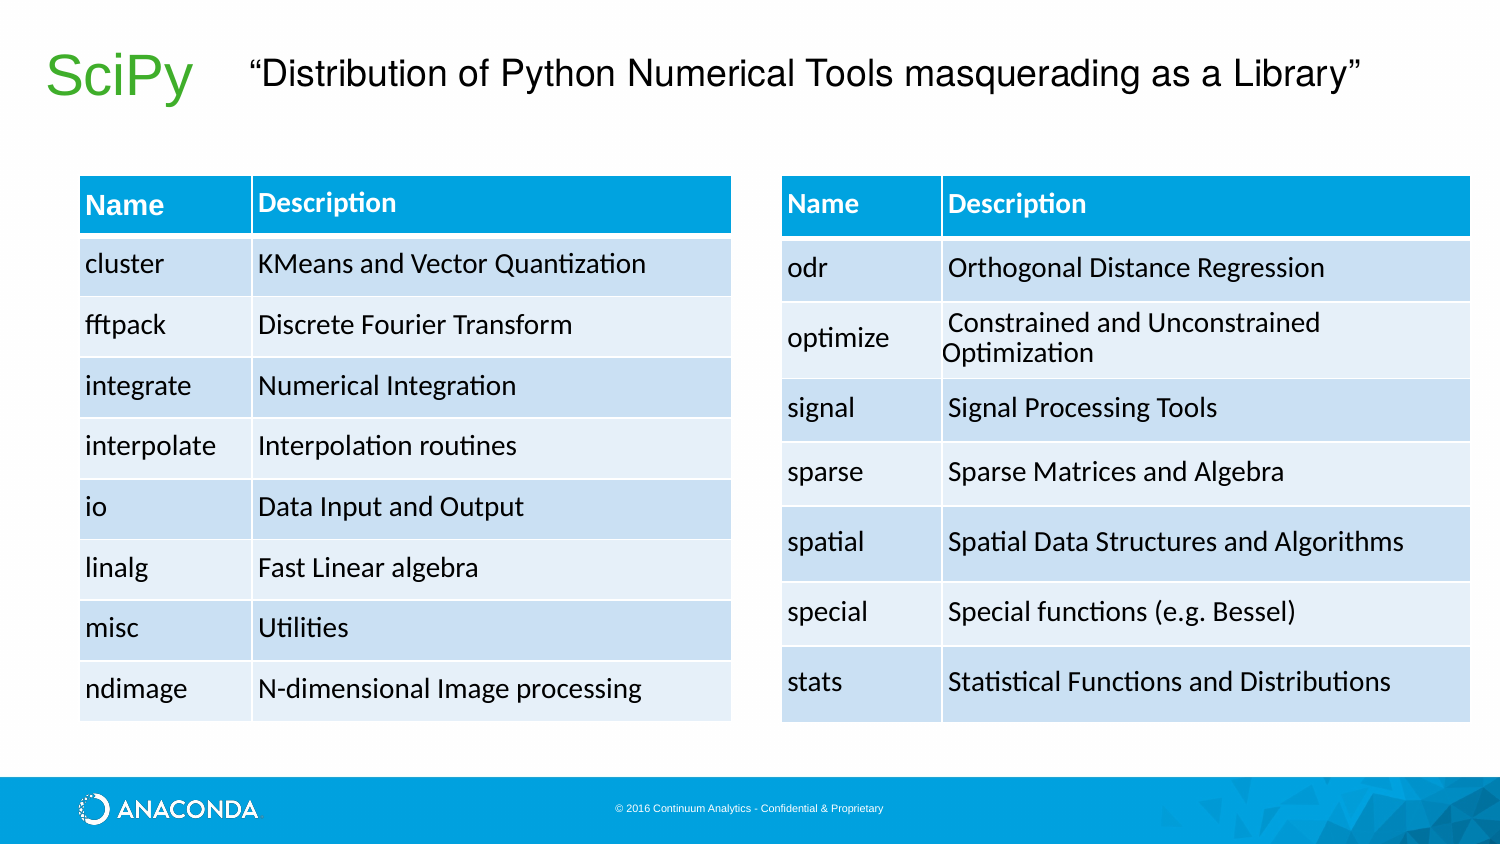

# SciPy
“Distribution of Python Numerical Tools masquerading as a Library”
| Name | Description |
| --- | --- |
| odr | Orthogonal Distance Regression |
| optimize | Constrained and Unconstrained Optimization |
| signal | Signal Processing Tools |
| sparse | Sparse Matrices and Algebra |
| spatial | Spatial Data Structures and Algorithms |
| special | Special functions (e.g. Bessel) |
| stats | Statistical Functions and Distributions |
| Name | Description |
| --- | --- |
| cluster | KMeans and Vector Quantization |
| fftpack | Discrete Fourier Transform |
| integrate | Numerical Integration |
| interpolate | Interpolation routines |
| io | Data Input and Output |
| linalg | Fast Linear algebra |
| misc | Utilities |
| ndimage | N-dimensional Image processing |